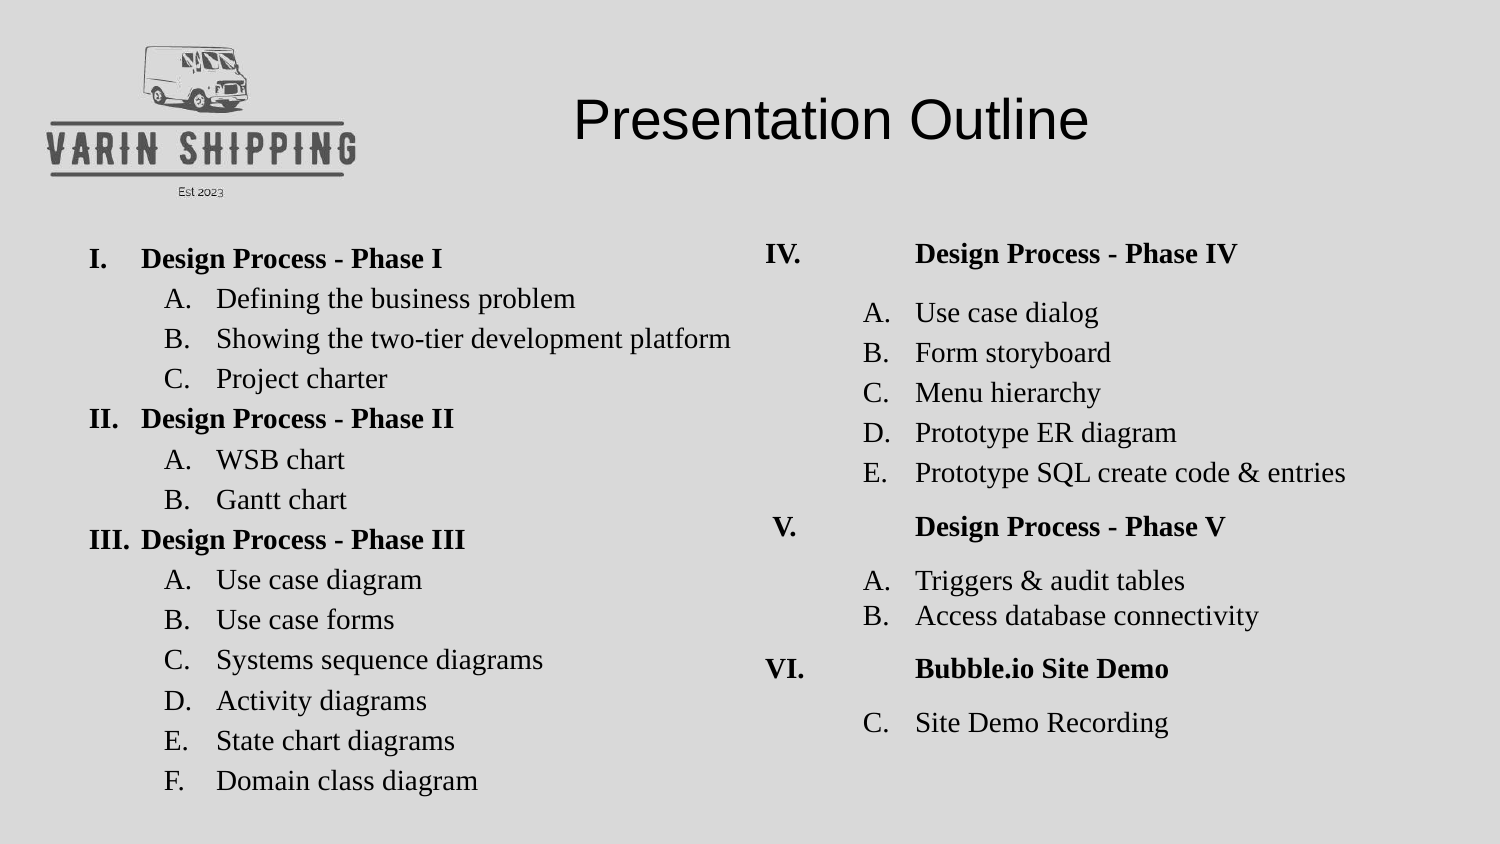

# Presentation Outline
Design Process - Phase I
Defining the business problem
Showing the two-tier development platform
Project charter
Design Process - Phase II
WSB chart
Gantt chart
Design Process - Phase III
Use case diagram
Use case forms
Systems sequence diagrams
Activity diagrams
State chart diagrams
Domain class diagram

IV.	Design Process - Phase IV
Use case dialog
Form storyboard
Menu hierarchy
Prototype ER diagram
Prototype SQL create code & entries
 V.	Design Process - Phase V
Triggers & audit tables
Access database connectivity
VI. 	Bubble.io Site Demo
Site Demo Recording